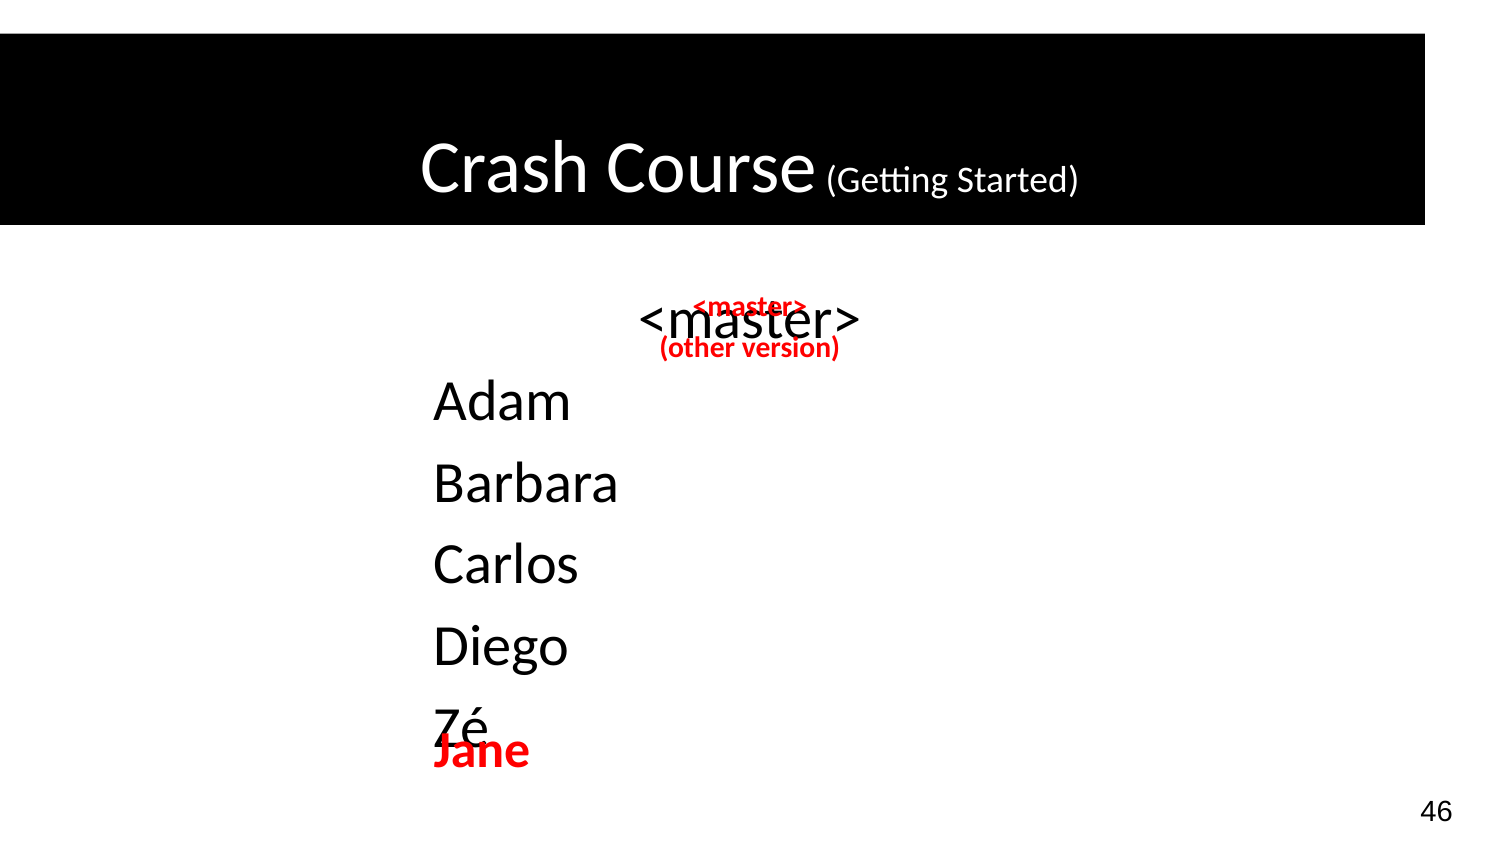

# Crash Course (Getting Started)
<master>
Adam
Barbara
Carlos
Diego
Zé
<master>
(other version)

Jane